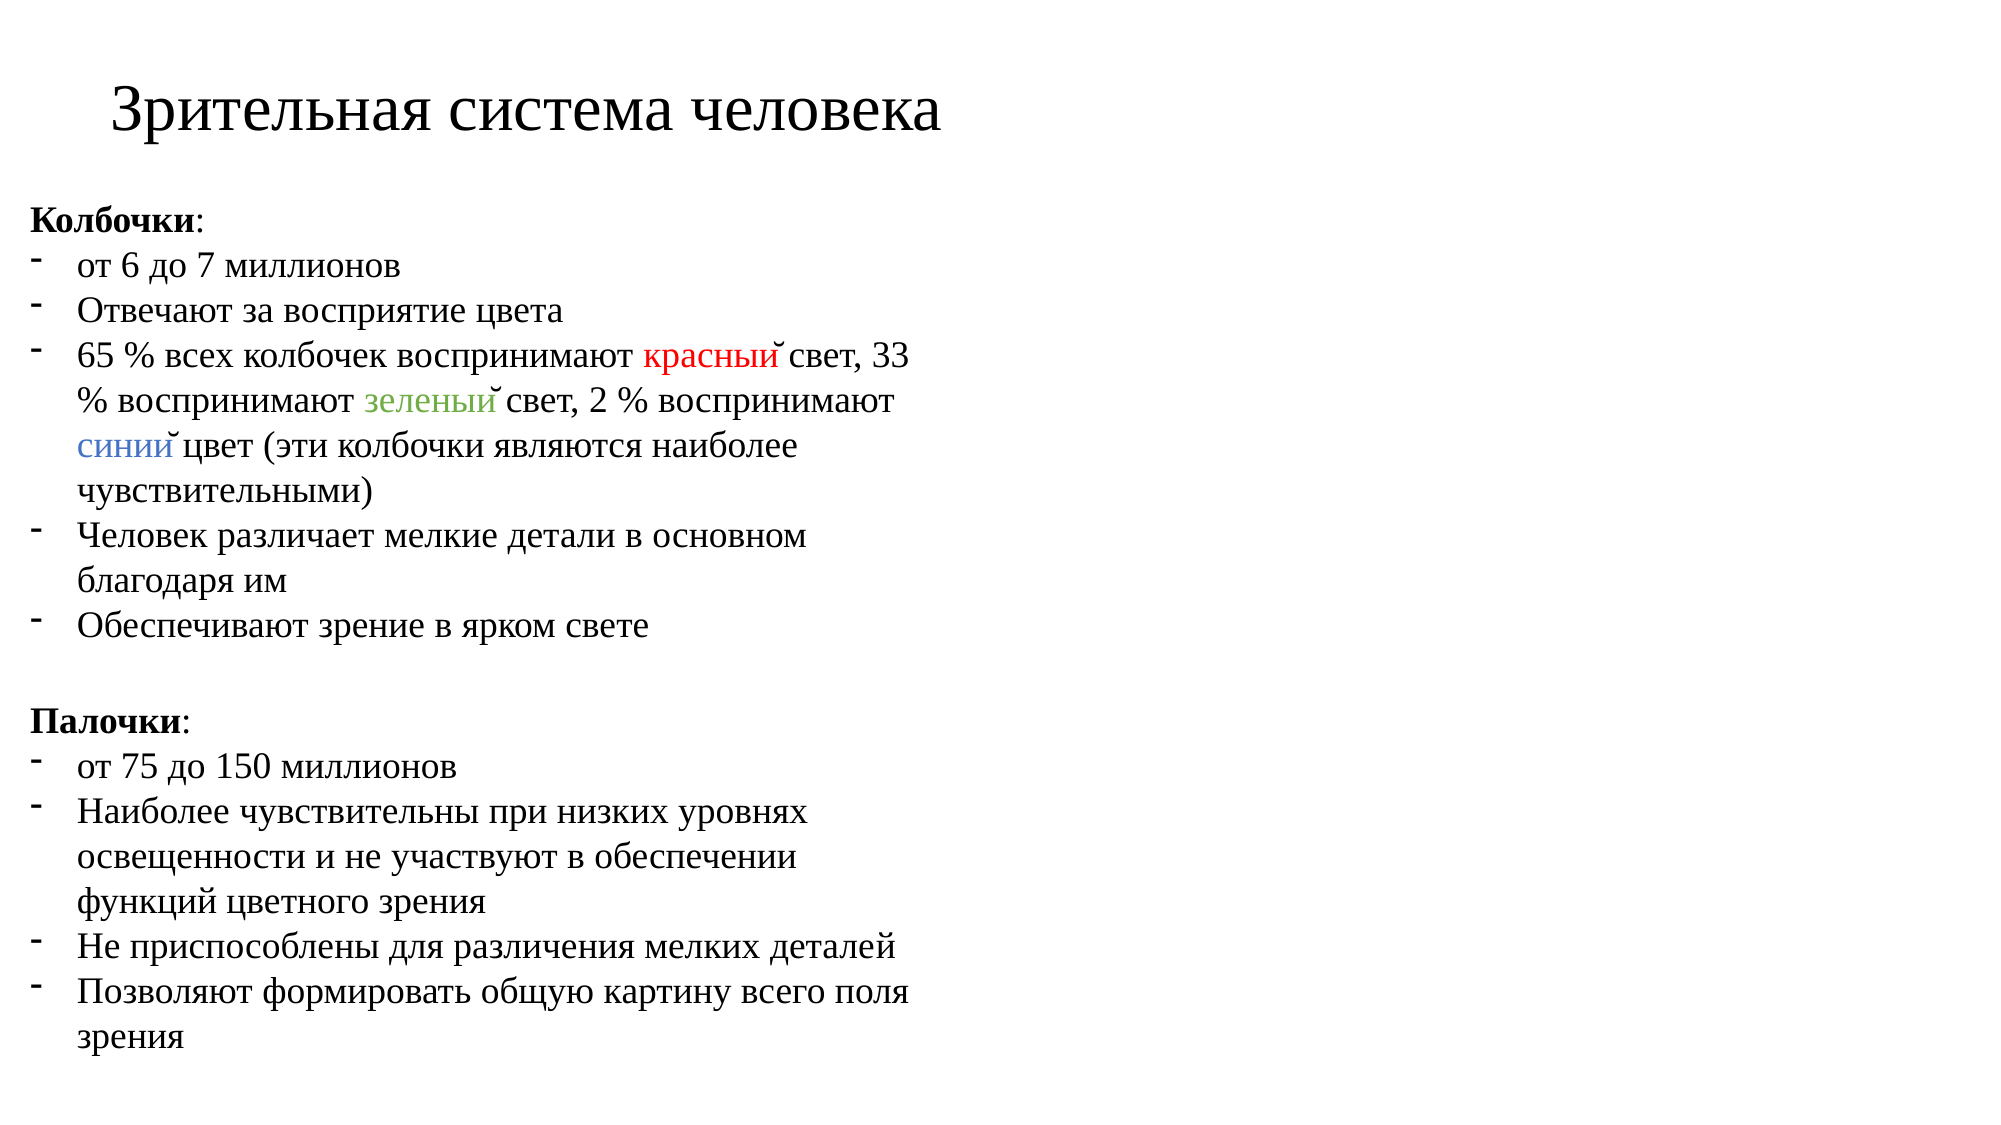

# Зрительная система человека
Колбочки:
от 6 до 7 миллионов
Отвечают за восприятие цвета
65 % всех колбочек воспринимают красный свет, 33 % воспринимают зеленый свет, 2 % воспринимают синий цвет (эти колбочки являются наиболее чувствительными)
Человек различает мелкие детали в основном благодаря им
Обеспечивают зрение в ярком свете
Палочки:
от 75 до 150 миллионов
Наиболее чувствительны при низких уровнях освещенности и не участвуют в обеспечении функций цветного зрения
Не приспособлены для различения мелких деталей
Позволяют формировать общую картину всего поля зрения